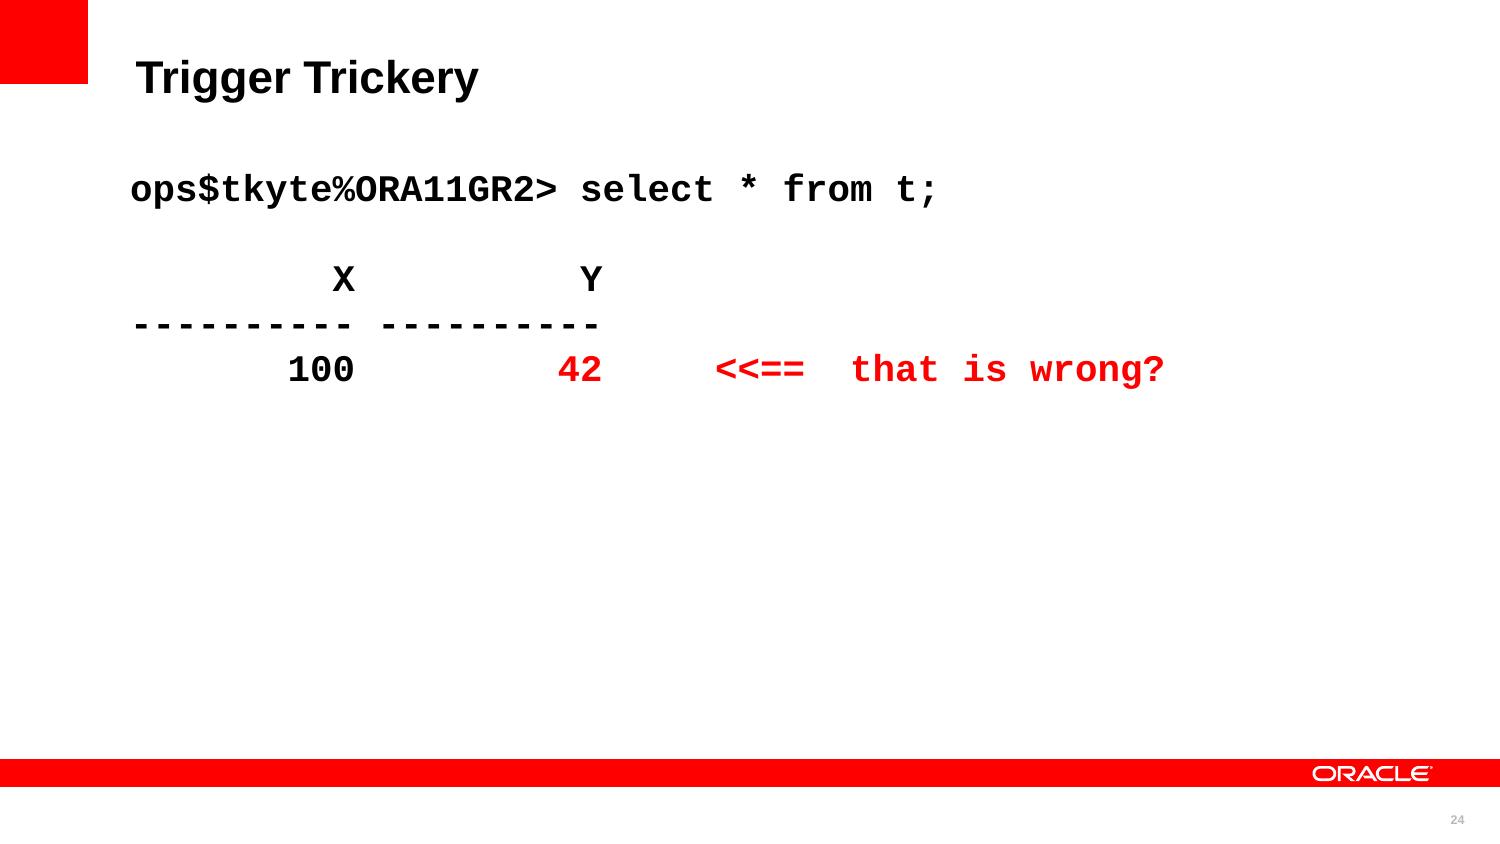

Trigger Trickery
ops$tkyte%ORA11GR2> select * from t;

         X          Y
---------- ----------
       100         42     <<==  that is wrong?